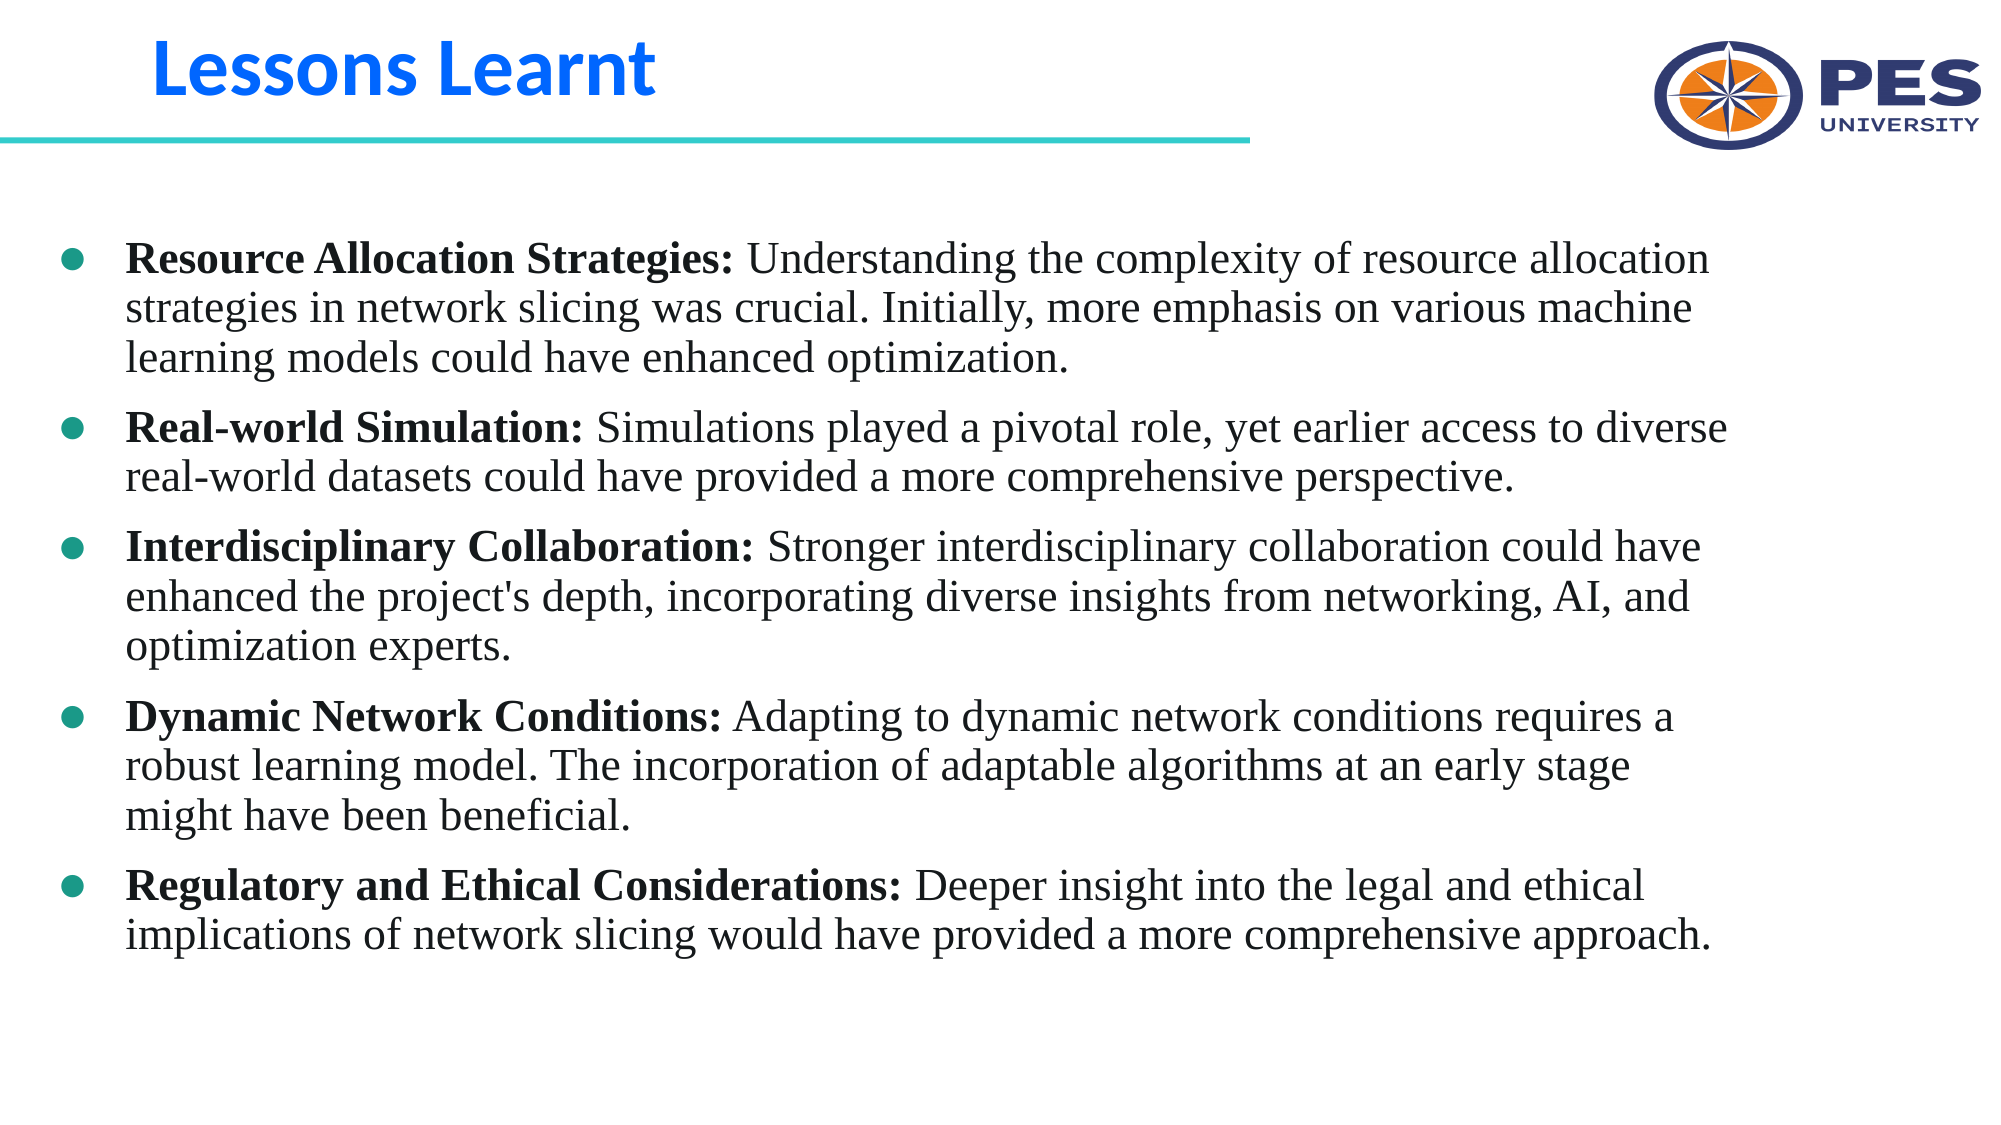

# Lessons Learnt

Resource Allocation Strategies: Understanding the complexity of resource allocation strategies in network slicing was crucial. Initially, more emphasis on various machine learning models could have enhanced optimization.
Real-world Simulation: Simulations played a pivotal role, yet earlier access to diverse real-world datasets could have provided a more comprehensive perspective.
Interdisciplinary Collaboration: Stronger interdisciplinary collaboration could have enhanced the project's depth, incorporating diverse insights from networking, AI, and optimization experts.
Dynamic Network Conditions: Adapting to dynamic network conditions requires a robust learning model. The incorporation of adaptable algorithms at an early stage might have been beneficial.
Regulatory and Ethical Considerations: Deeper insight into the legal and ethical implications of network slicing would have provided a more comprehensive approach.